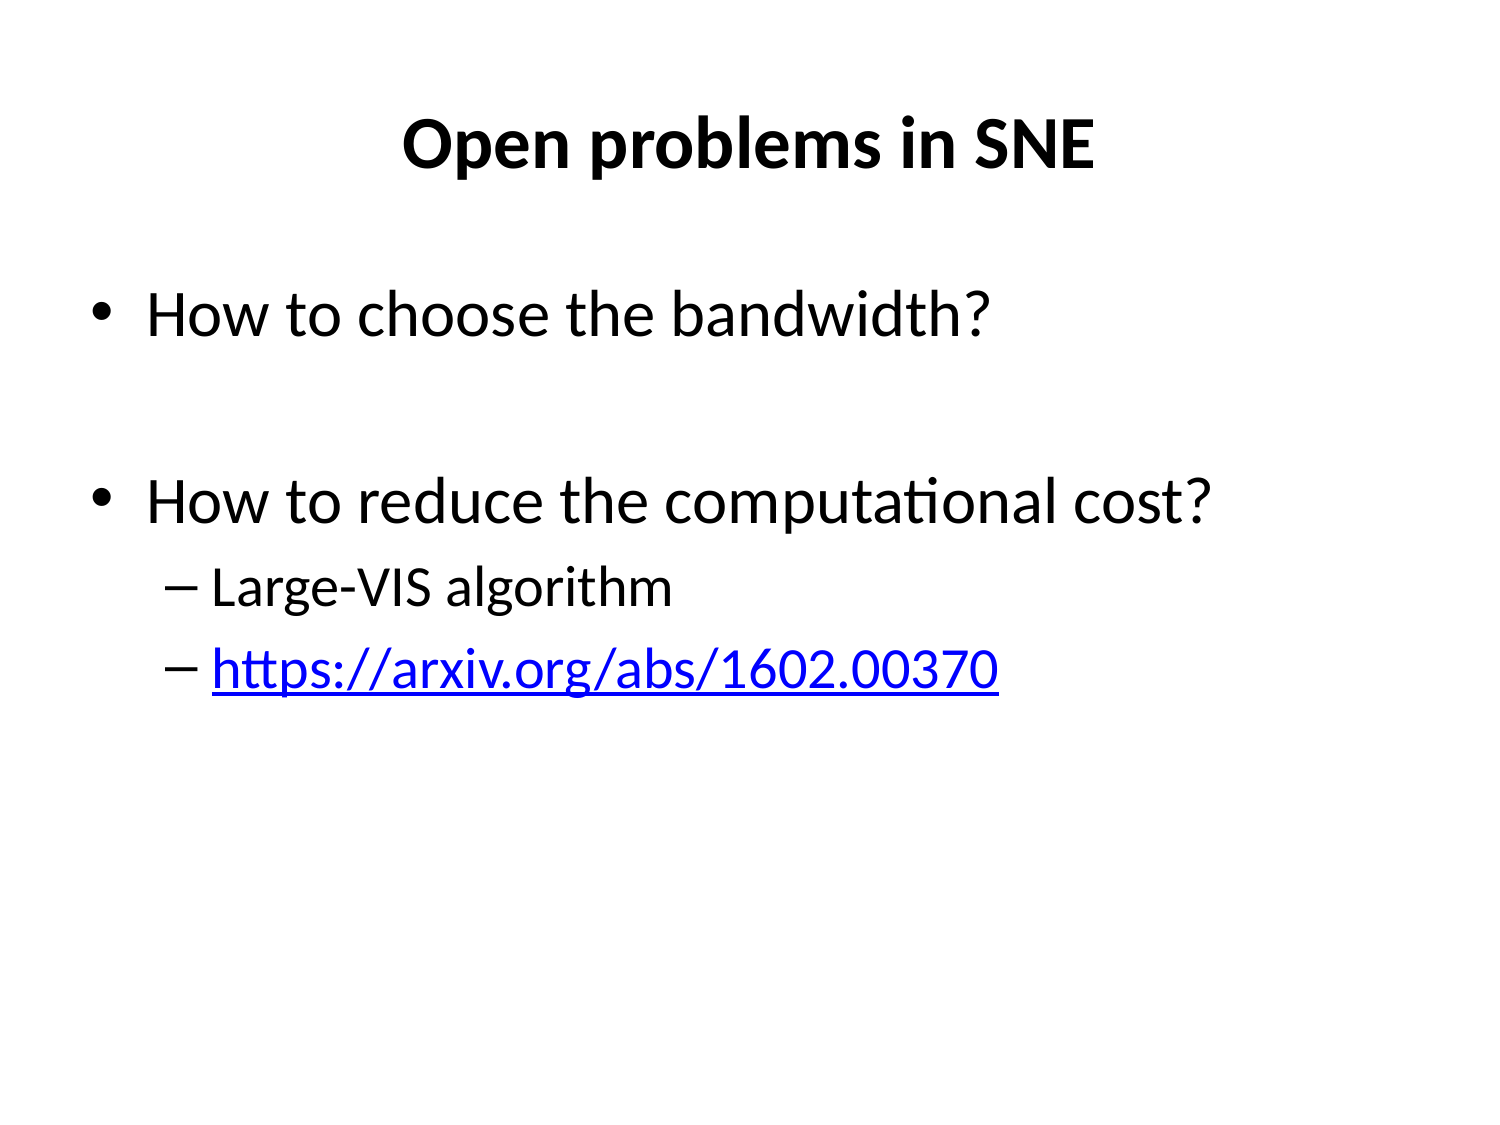

# Open problems in SNE
How to choose the bandwidth?

How to reduce the computational cost?
Large-VIS algorithm
https://arxiv.org/abs/1602.00370